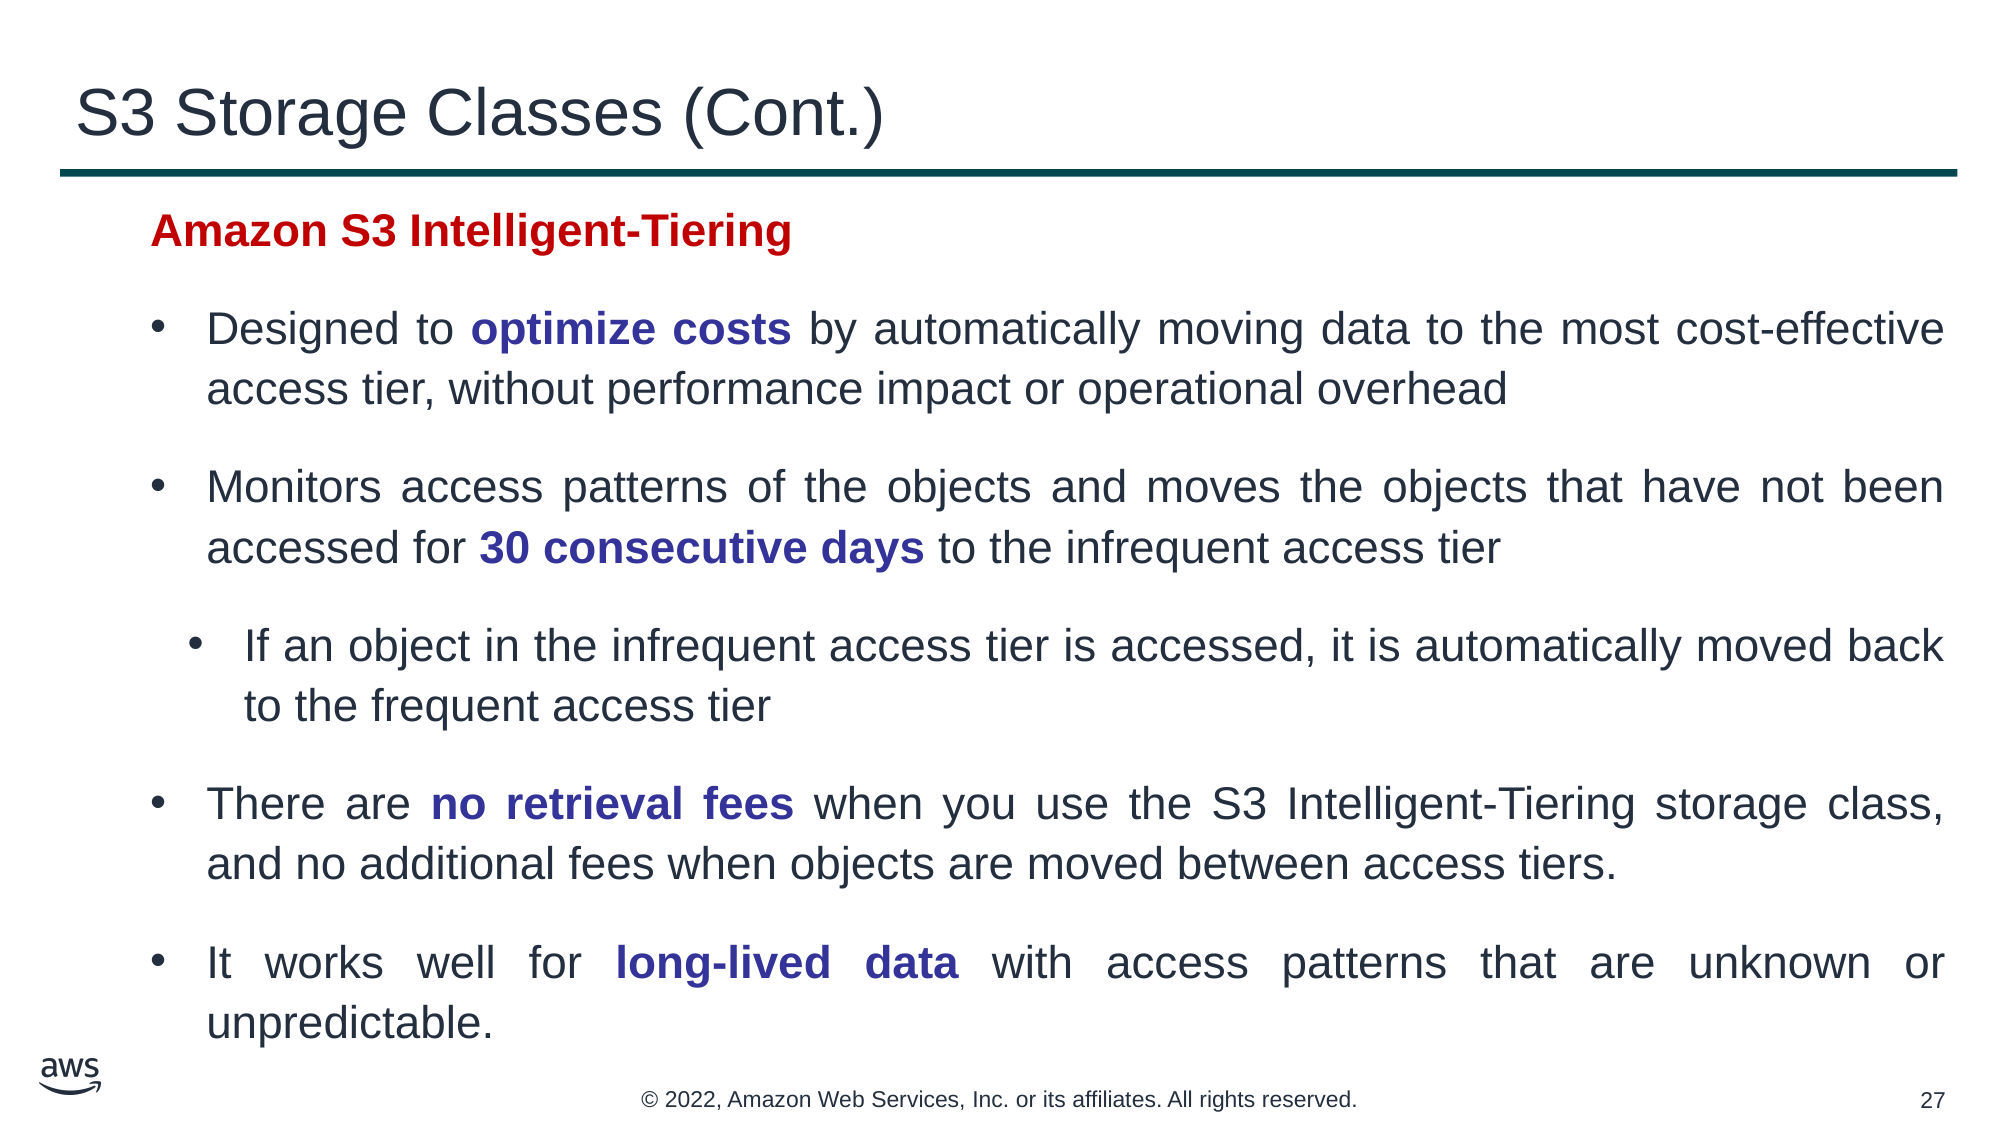

# S3 Storage Classes (Cont.)
Amazon S3 Intelligent-Tiering
Designed to optimize costs by automatically moving data to the most cost-effective access tier, without performance impact or operational overhead
Monitors access patterns of the objects and moves the objects that have not been accessed for 30 consecutive days to the infrequent access tier
If an object in the infrequent access tier is accessed, it is automatically moved back to the frequent access tier
There are no retrieval fees when you use the S3 Intelligent-Tiering storage class, and no additional fees when objects are moved between access tiers.
It works well for long-lived data with access patterns that are unknown or unpredictable.

27